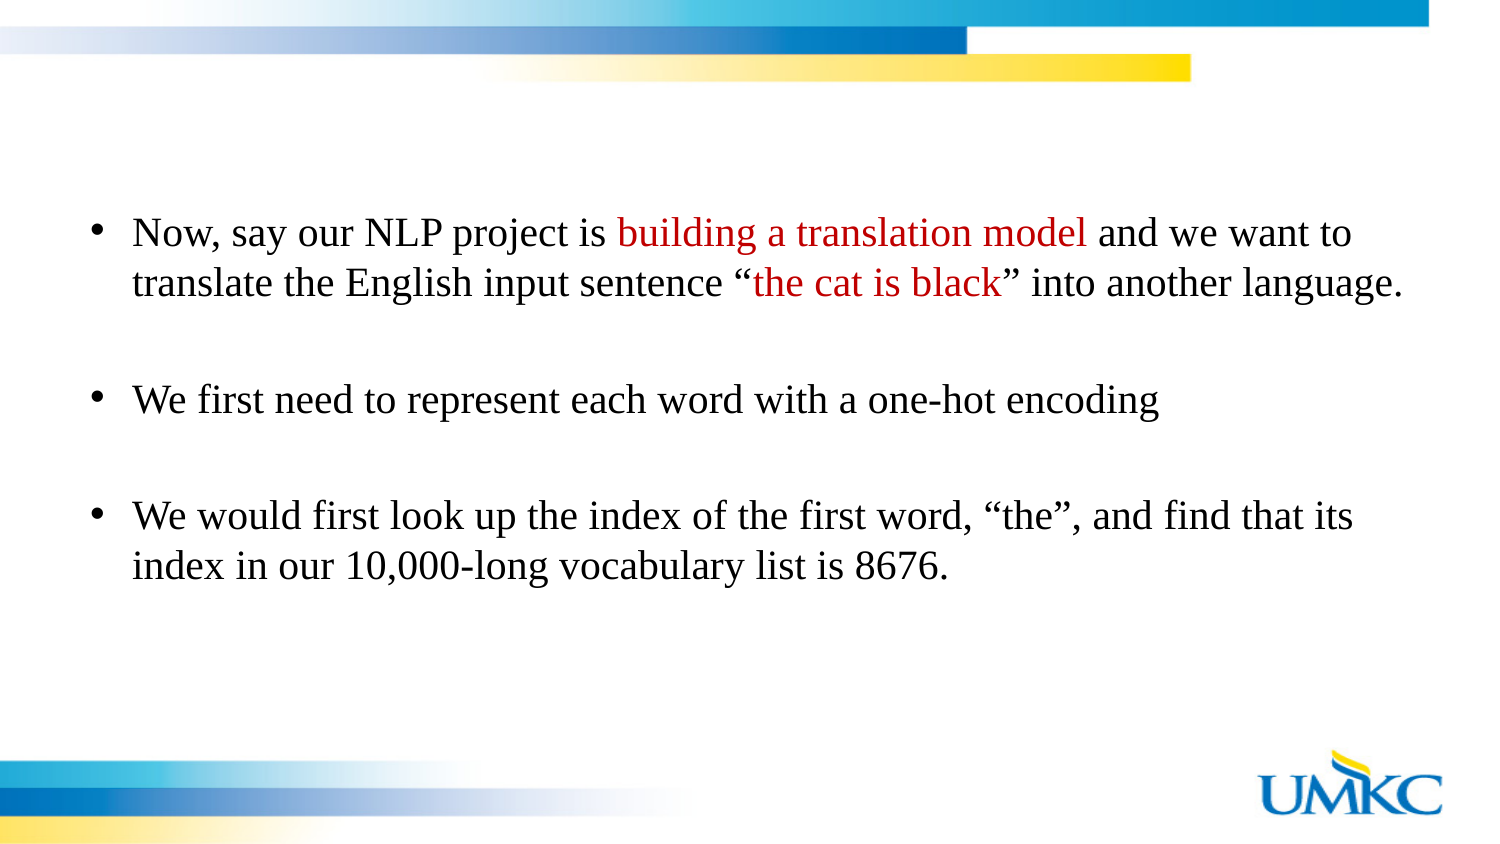

#
Now, say our NLP project is building a translation model and we want to translate the English input sentence “the cat is black” into another language.

We first need to represent each word with a one-hot encoding

We would first look up the index of the first word, “the”, and find that its index in our 10,000-long vocabulary list is 8676.